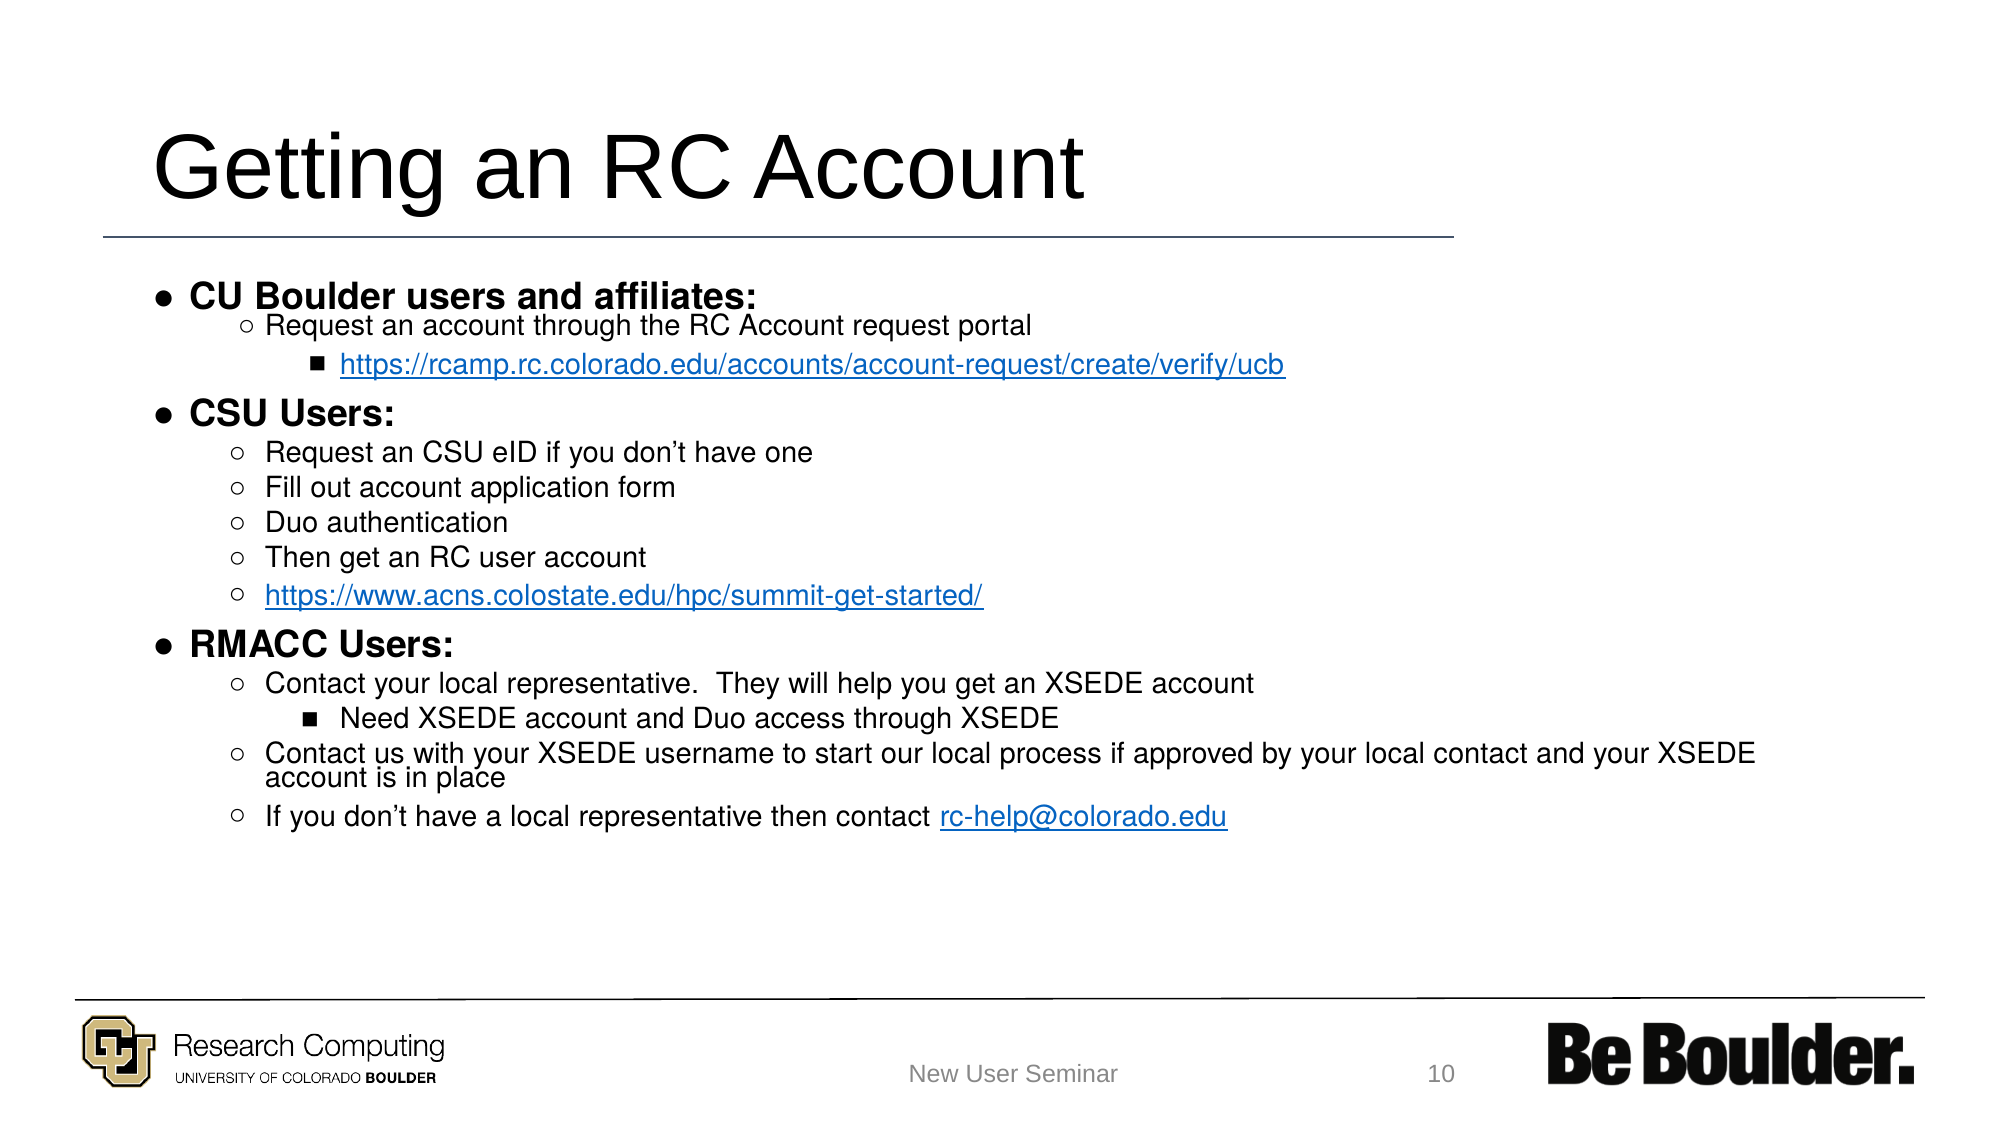

# Getting an RC Account
CU Boulder users and affiliates:
Request an account through the RC Account request portal
https://rcamp.rc.colorado.edu/accounts/account-request/create/verify/ucb
CSU Users:
Request an CSU eID if you don’t have one
Fill out account application form
Duo authentication
Then get an RC user account
https://www.acns.colostate.edu/hpc/summit-get-started/
RMACC Users:
Contact your local representative.  They will help you get an XSEDE account
Need XSEDE account and Duo access through XSEDE
Contact us with your XSEDE username to start our local process if approved by your local contact and your XSEDE account is in place
If you don’t have a local representative then contact rc-help@colorado.edu
New User Seminar
10